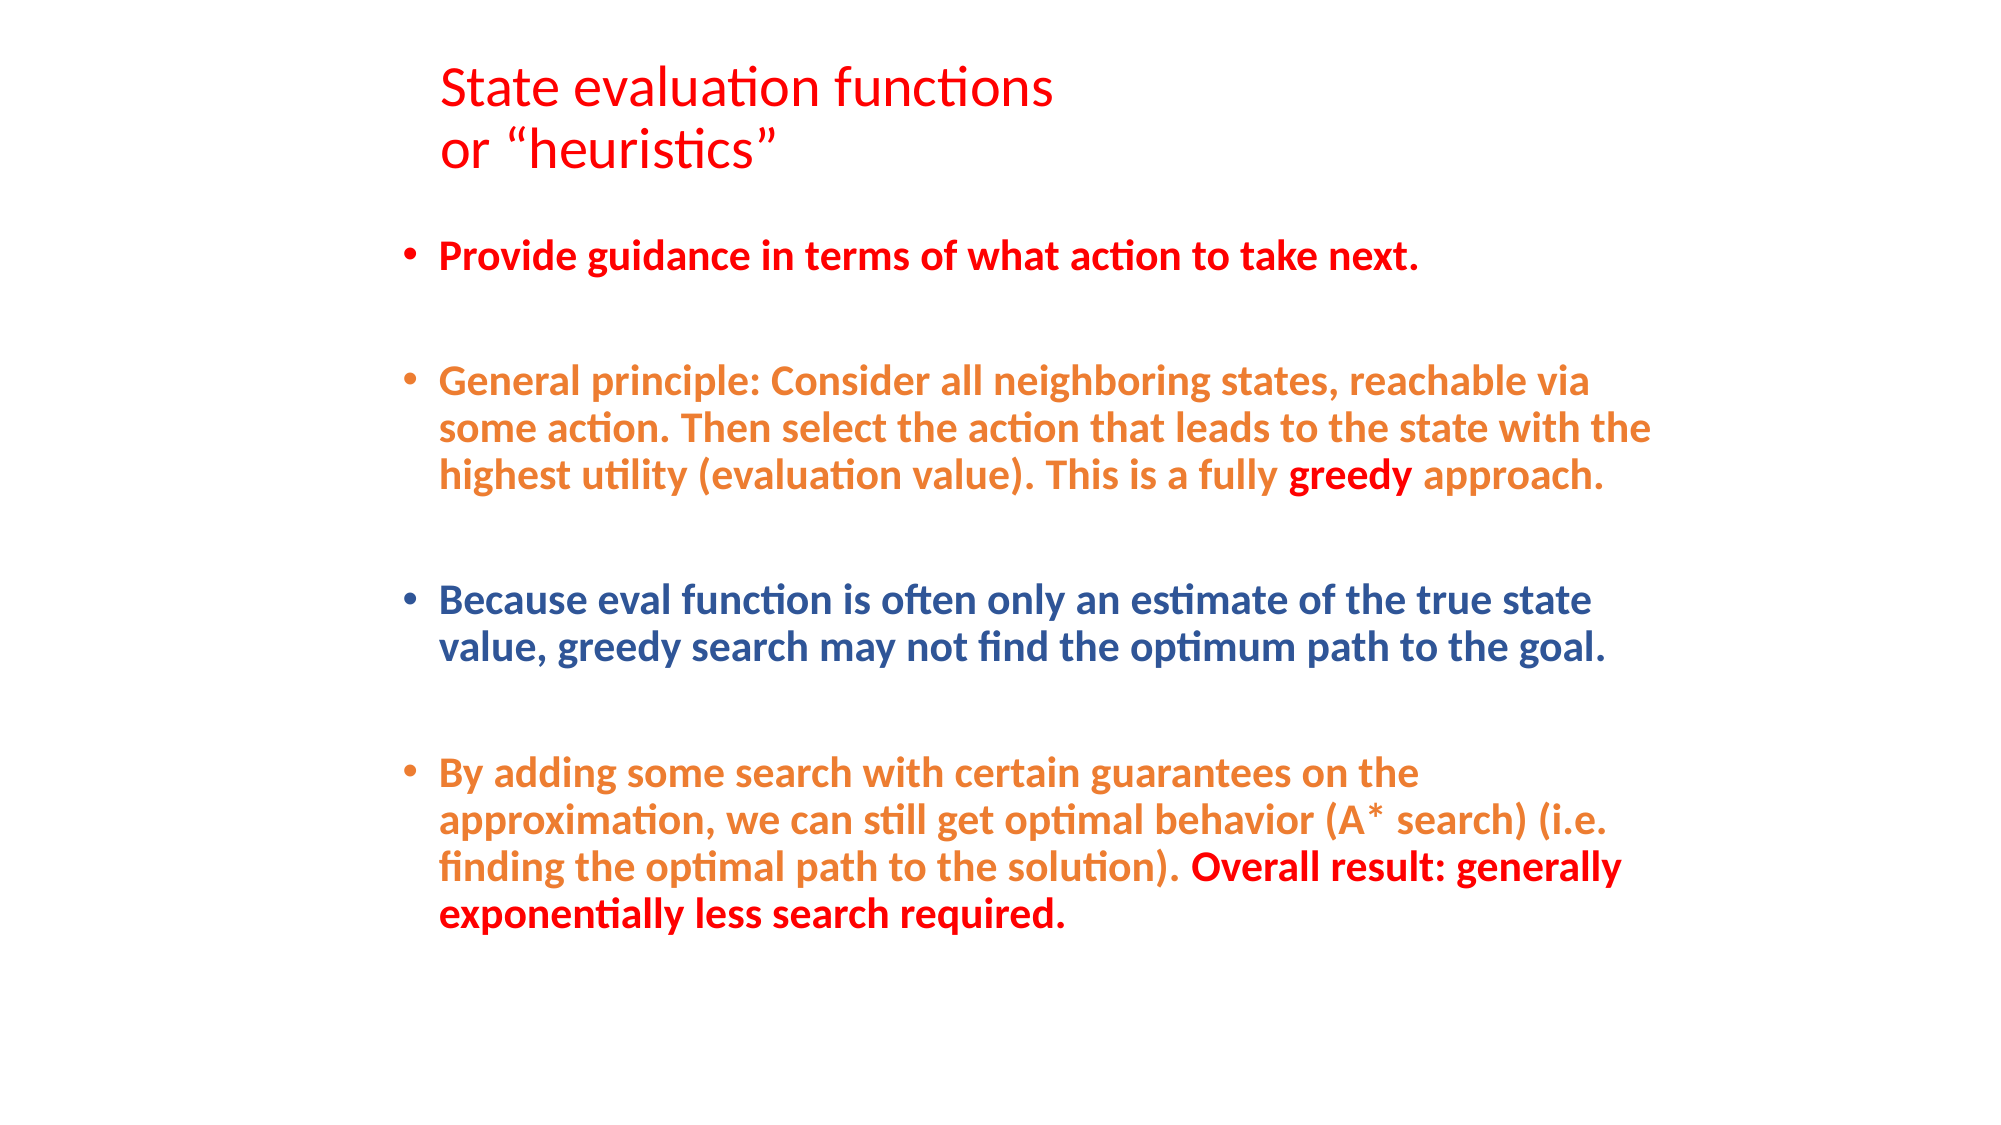

# State evaluation functions or “heuristics”
Provide guidance in terms of what action to take next.

General principle: Consider all neighboring states, reachable via some action. Then select the action that leads to the state with the highest utility (evaluation value). This is a fully greedy approach.

Because eval function is often only an estimate of the true state value, greedy search may not find the optimum path to the goal.

By adding some search with certain guarantees on the approximation, we can still get optimal behavior (A* search) (i.e. finding the optimal path to the solution). Overall result: generally exponentially less search required.